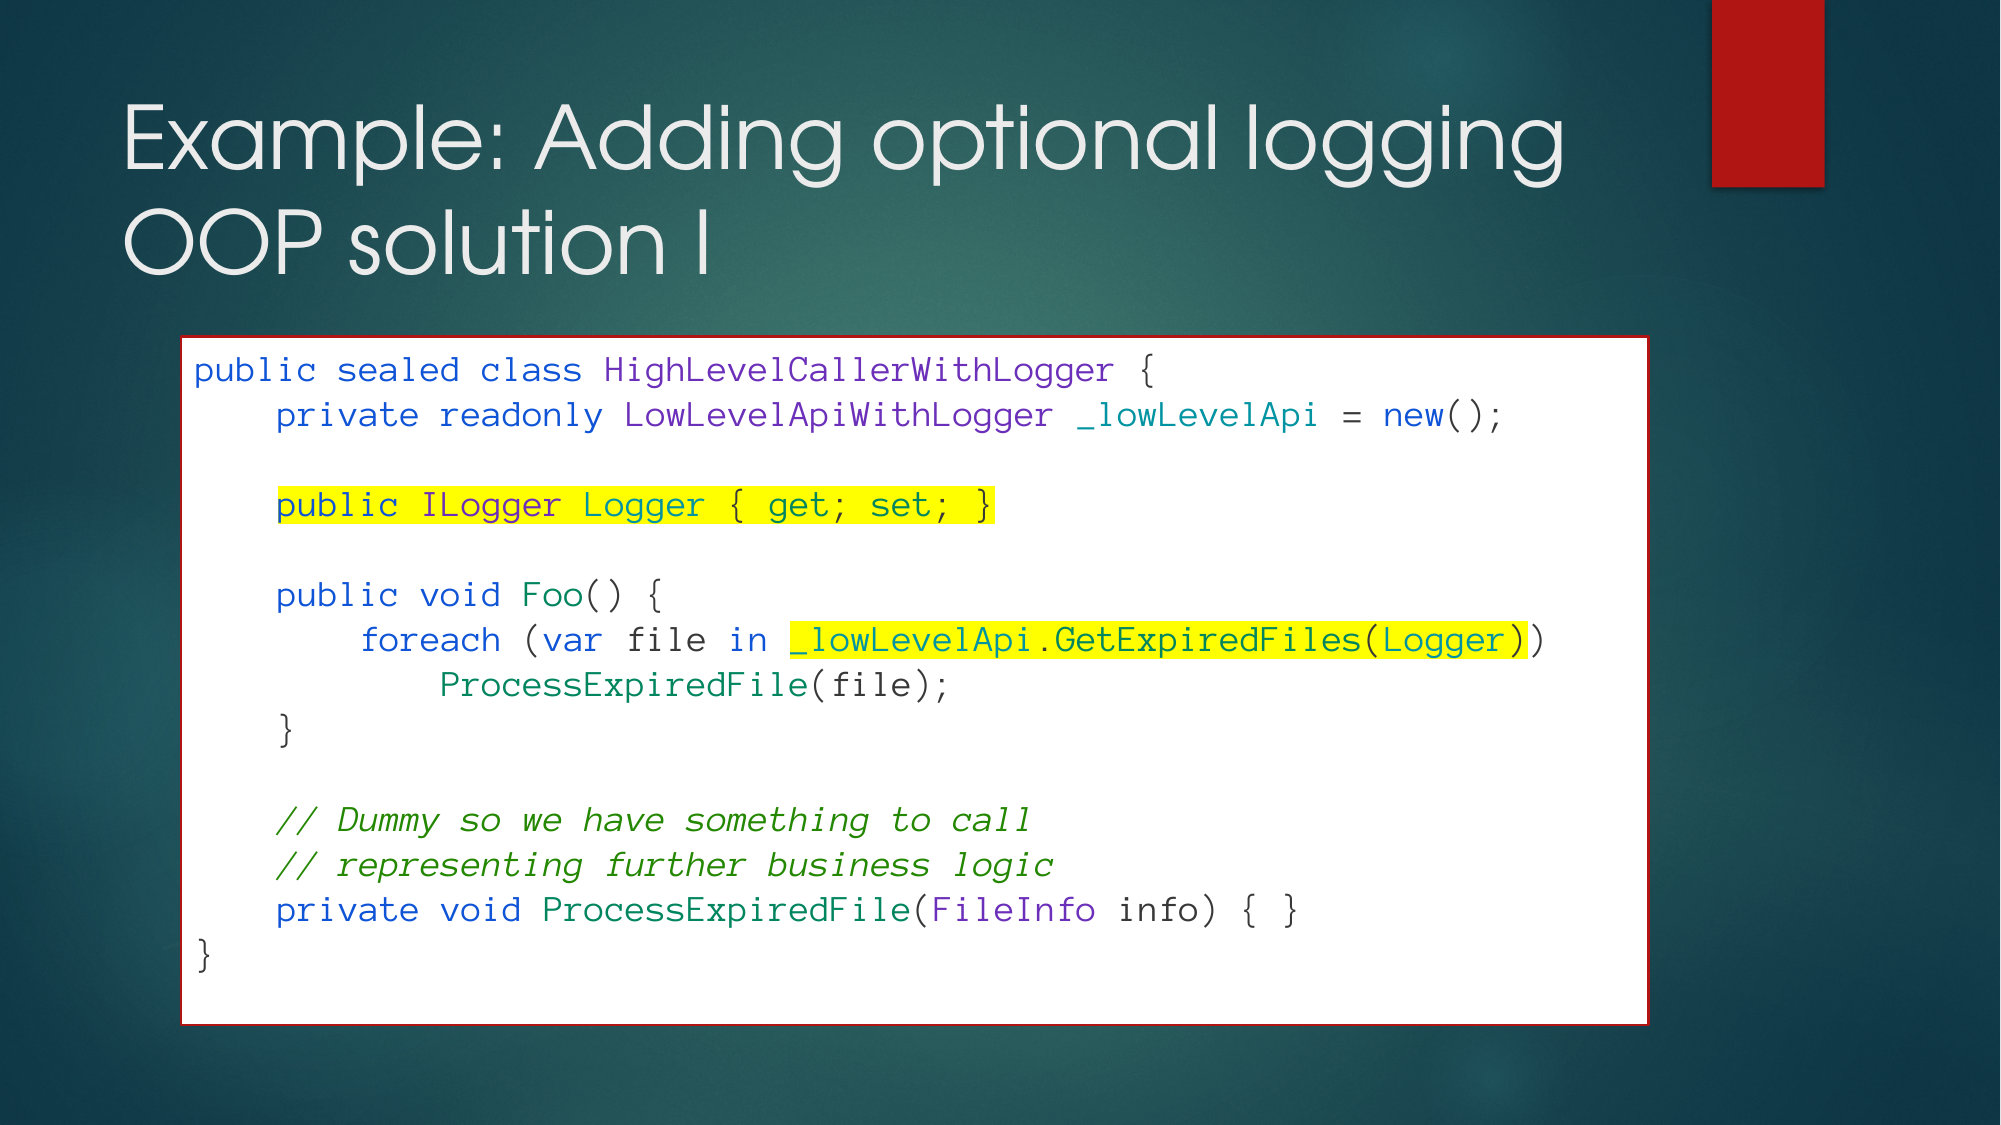

# Example: Adding optional logging OOP solution I
public sealed class HighLevelCallerWithLogger {
    private readonly LowLevelApiWithLogger _lowLevelApi = new();
    public ILogger Logger { get; set; }
    public void Foo() {
        foreach (var file in _lowLevelApi.GetExpiredFiles(Logger))
            ProcessExpiredFile(file);
    }
    // Dummy so we have something to call
    // representing further business logic
    private void ProcessExpiredFile(FileInfo info) { }
}